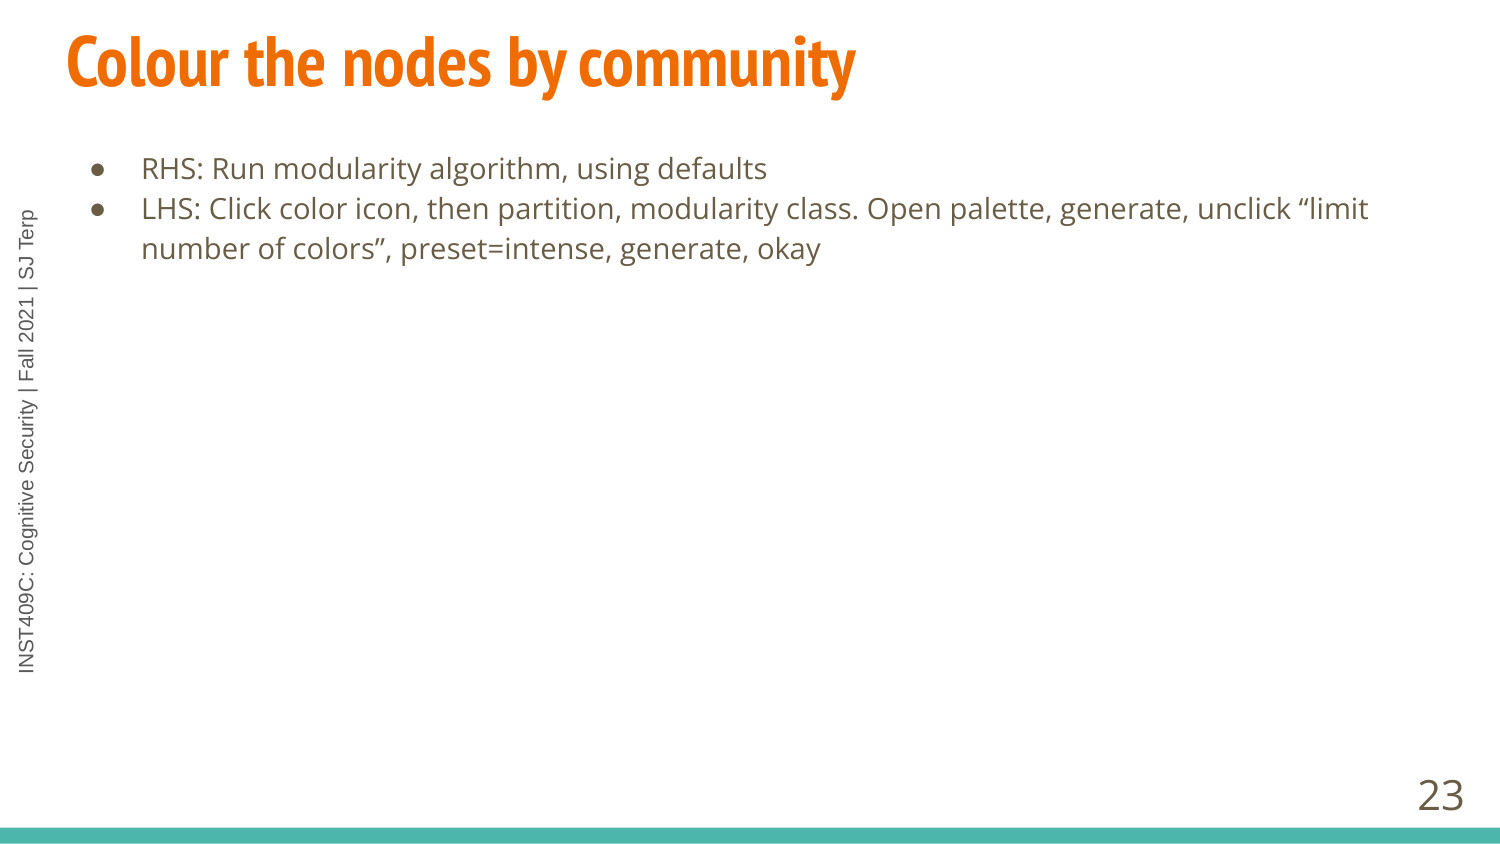

# Colour the nodes by community
RHS: Run modularity algorithm, using defaults
LHS: Click color icon, then partition, modularity class. Open palette, generate, unclick “limit number of colors”, preset=intense, generate, okay

23